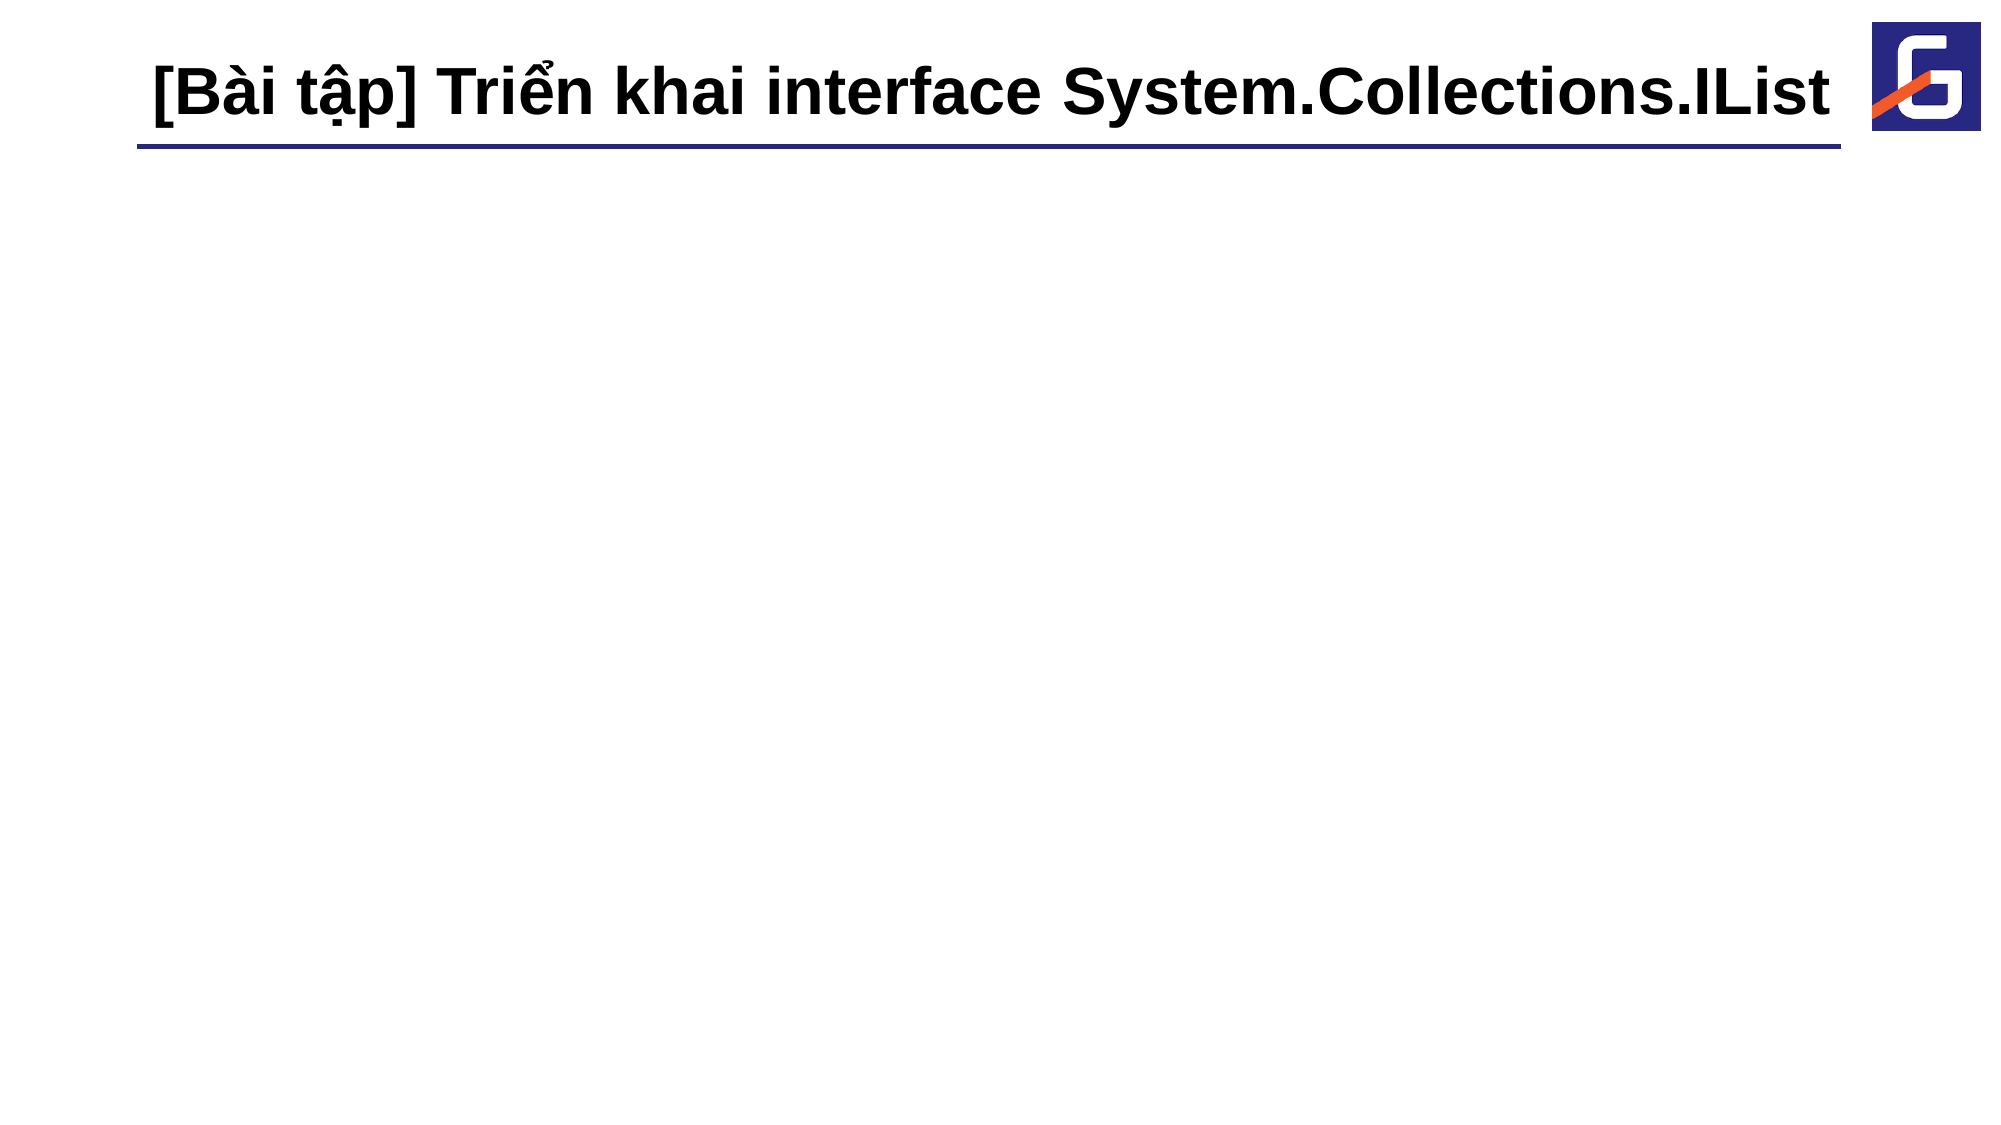

# [Bài tập] Triển khai interface System.Collections.IList